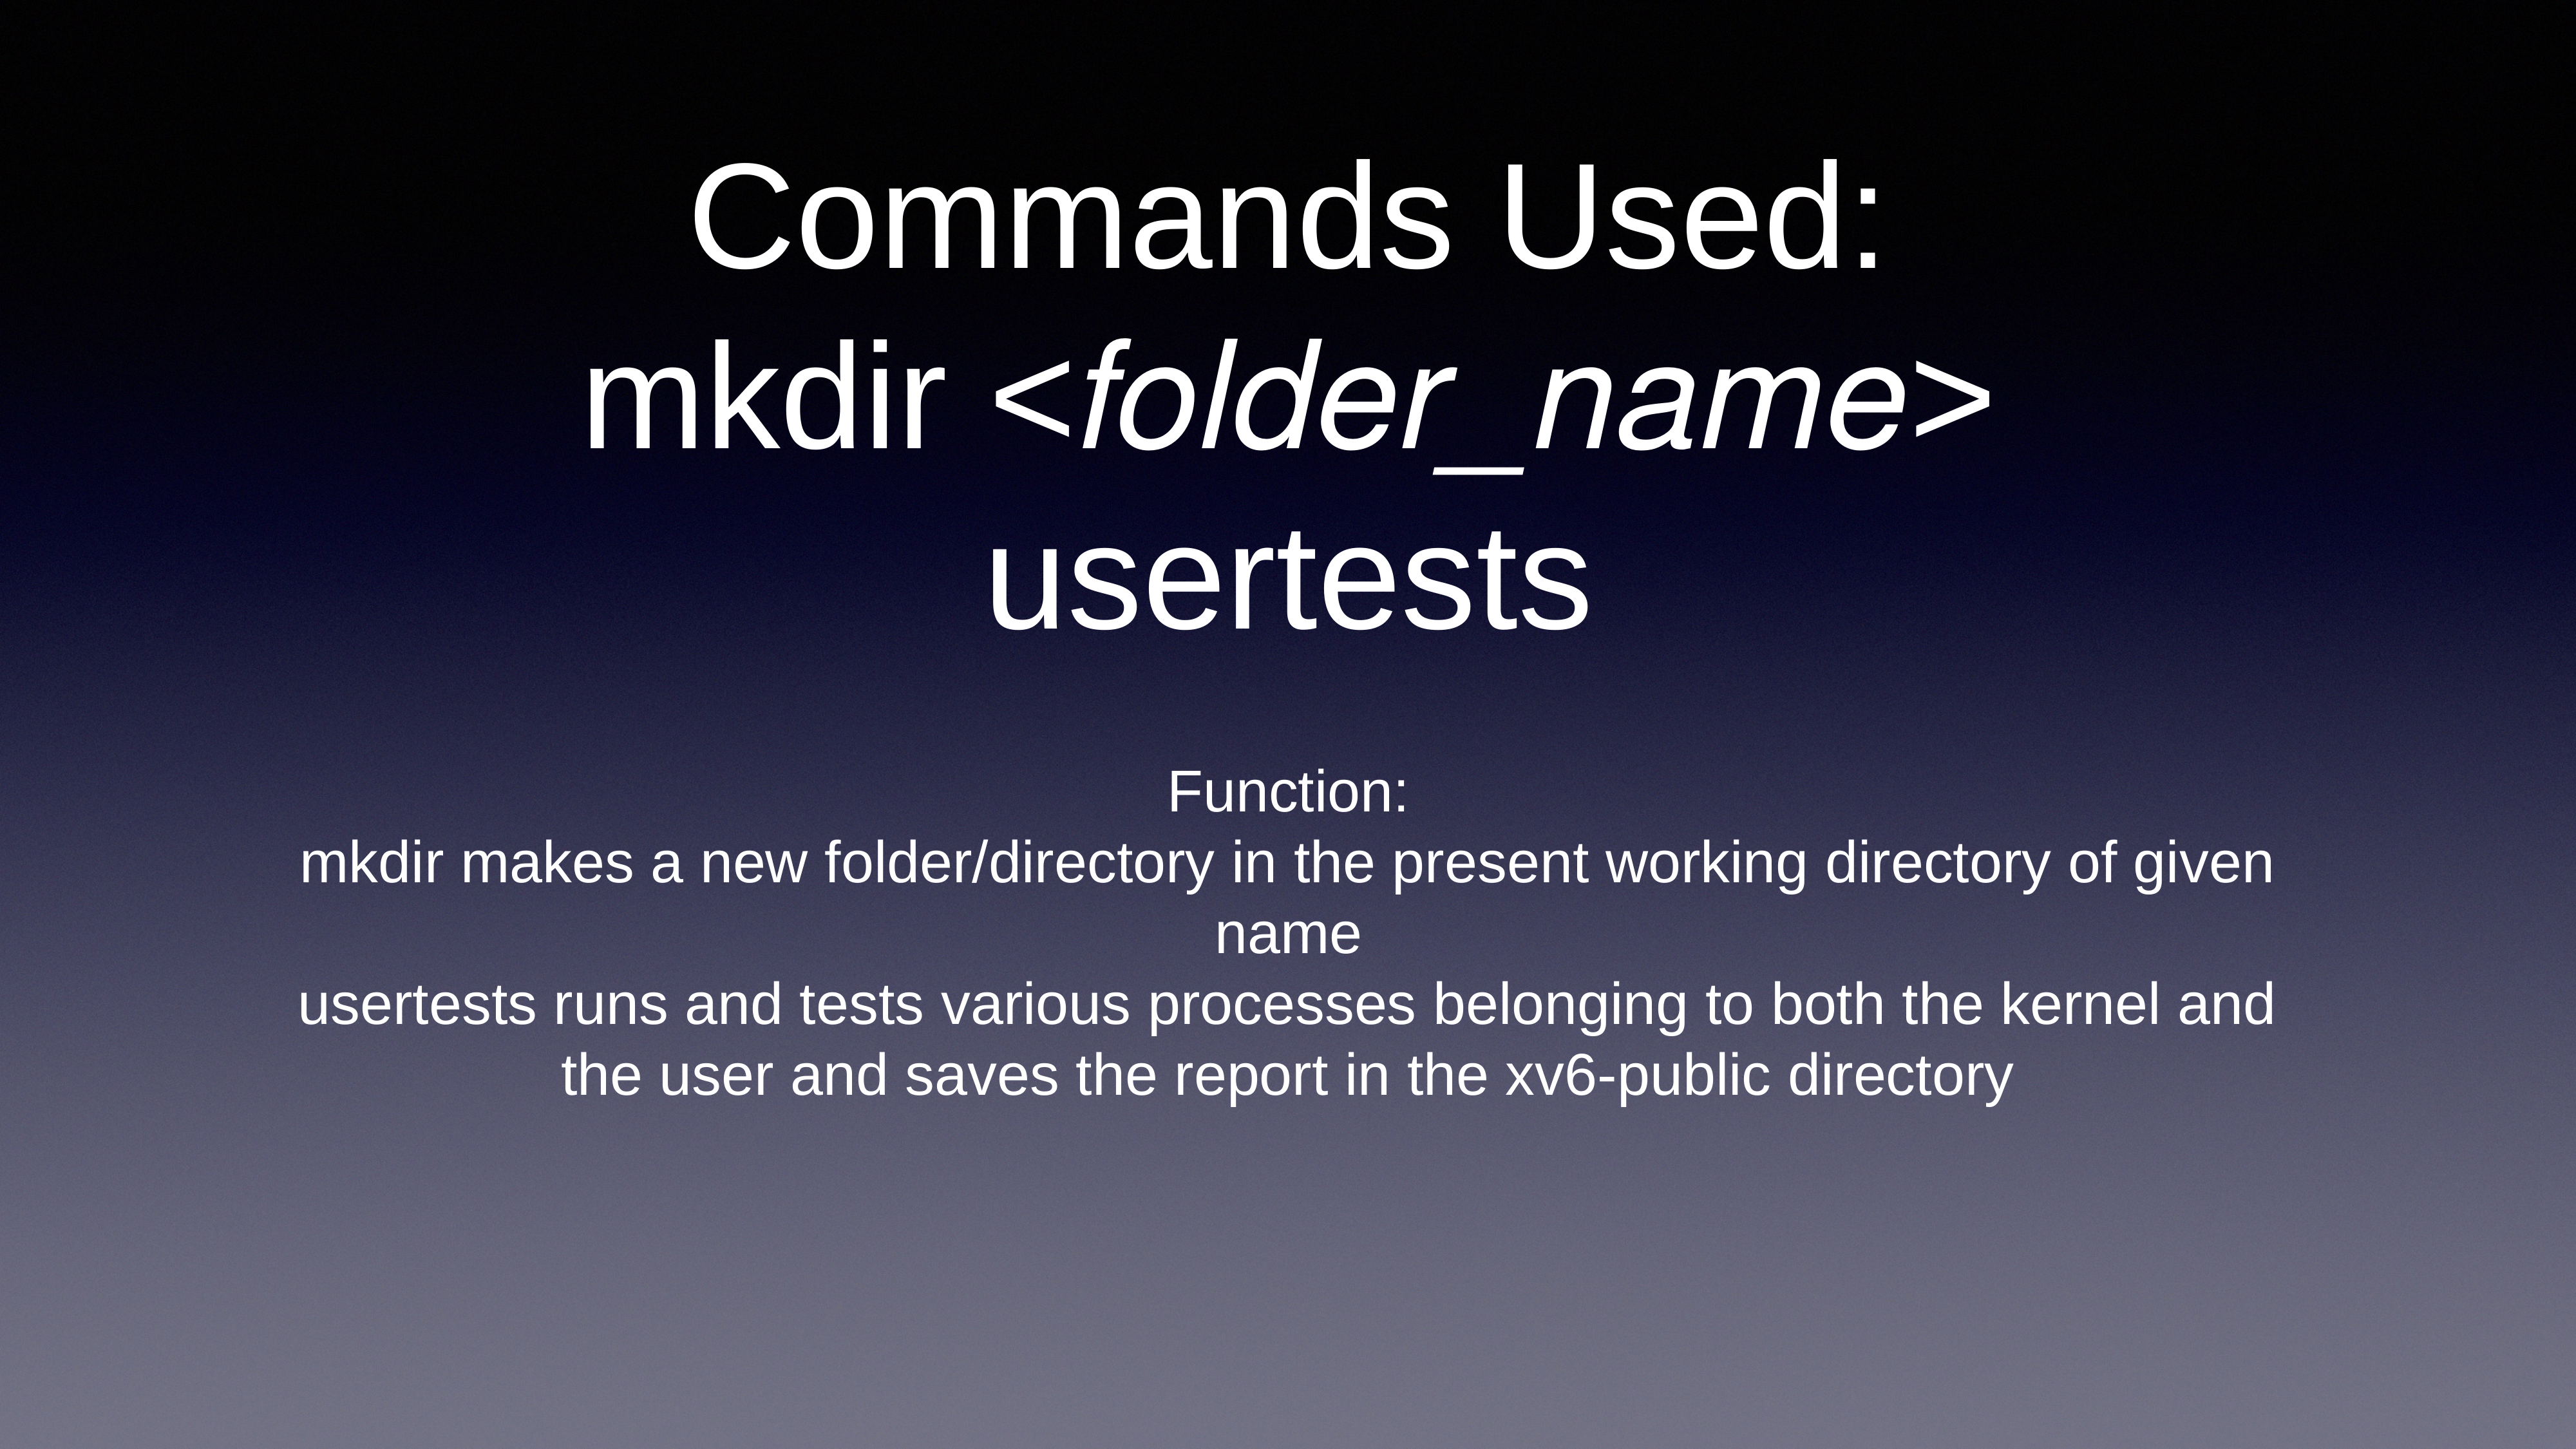

# Commands Used:
mkdir <folder_name>
usertests
Function:
mkdir makes a new folder/directory in the present working directory of given name
usertests runs and tests various processes belonging to both the kernel and the user and saves the report in the xv6-public directory